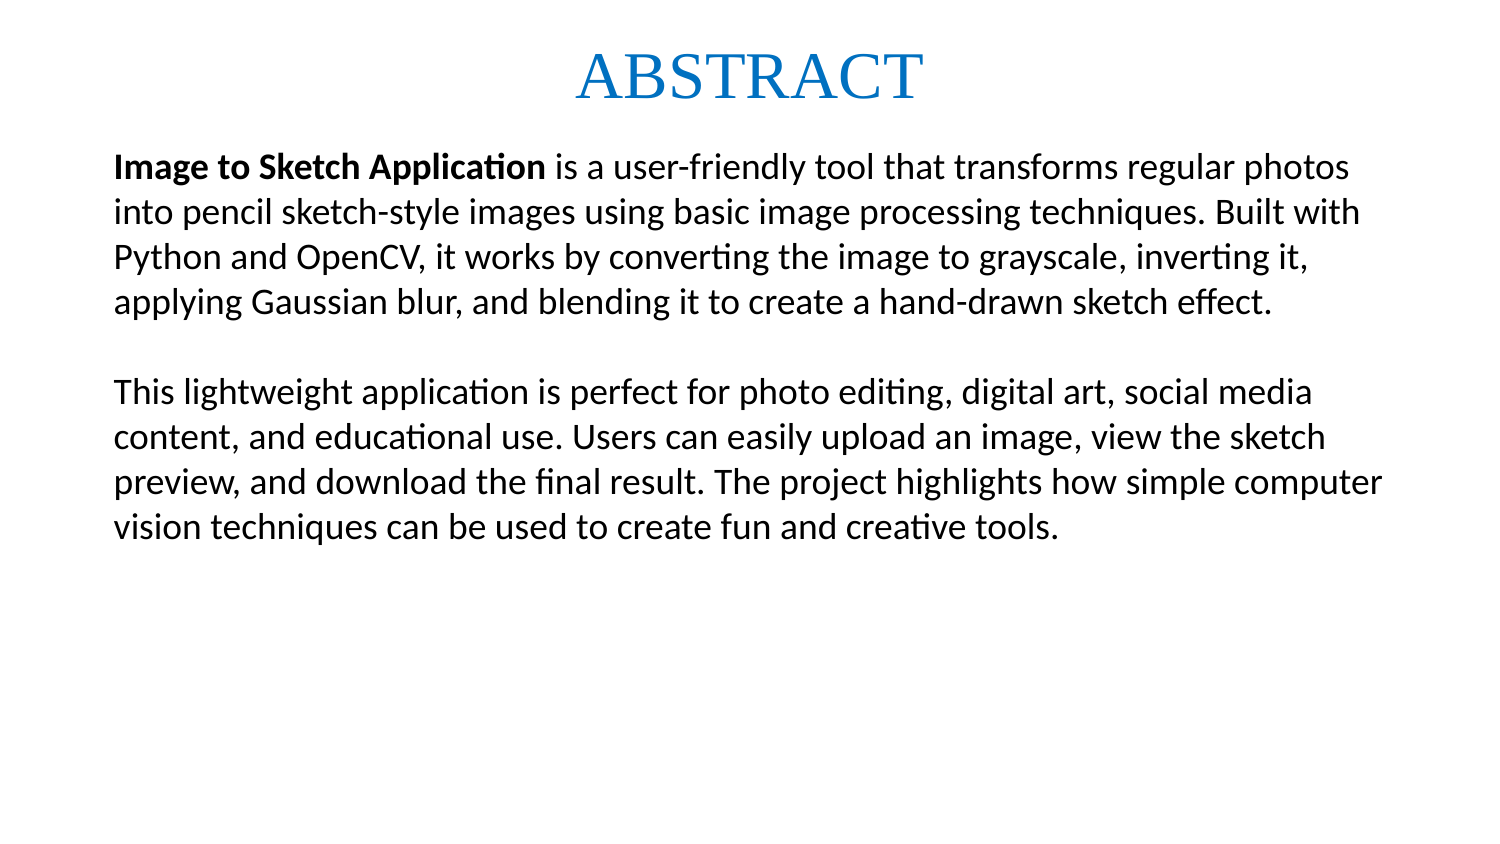

# ABSTRACT
Image to Sketch Application is a user-friendly tool that transforms regular photos into pencil sketch-style images using basic image processing techniques. Built with Python and OpenCV, it works by converting the image to grayscale, inverting it, applying Gaussian blur, and blending it to create a hand-drawn sketch effect.

This lightweight application is perfect for photo editing, digital art, social media content, and educational use. Users can easily upload an image, view the sketch preview, and download the final result. The project highlights how simple computer vision techniques can be used to create fun and creative tools.